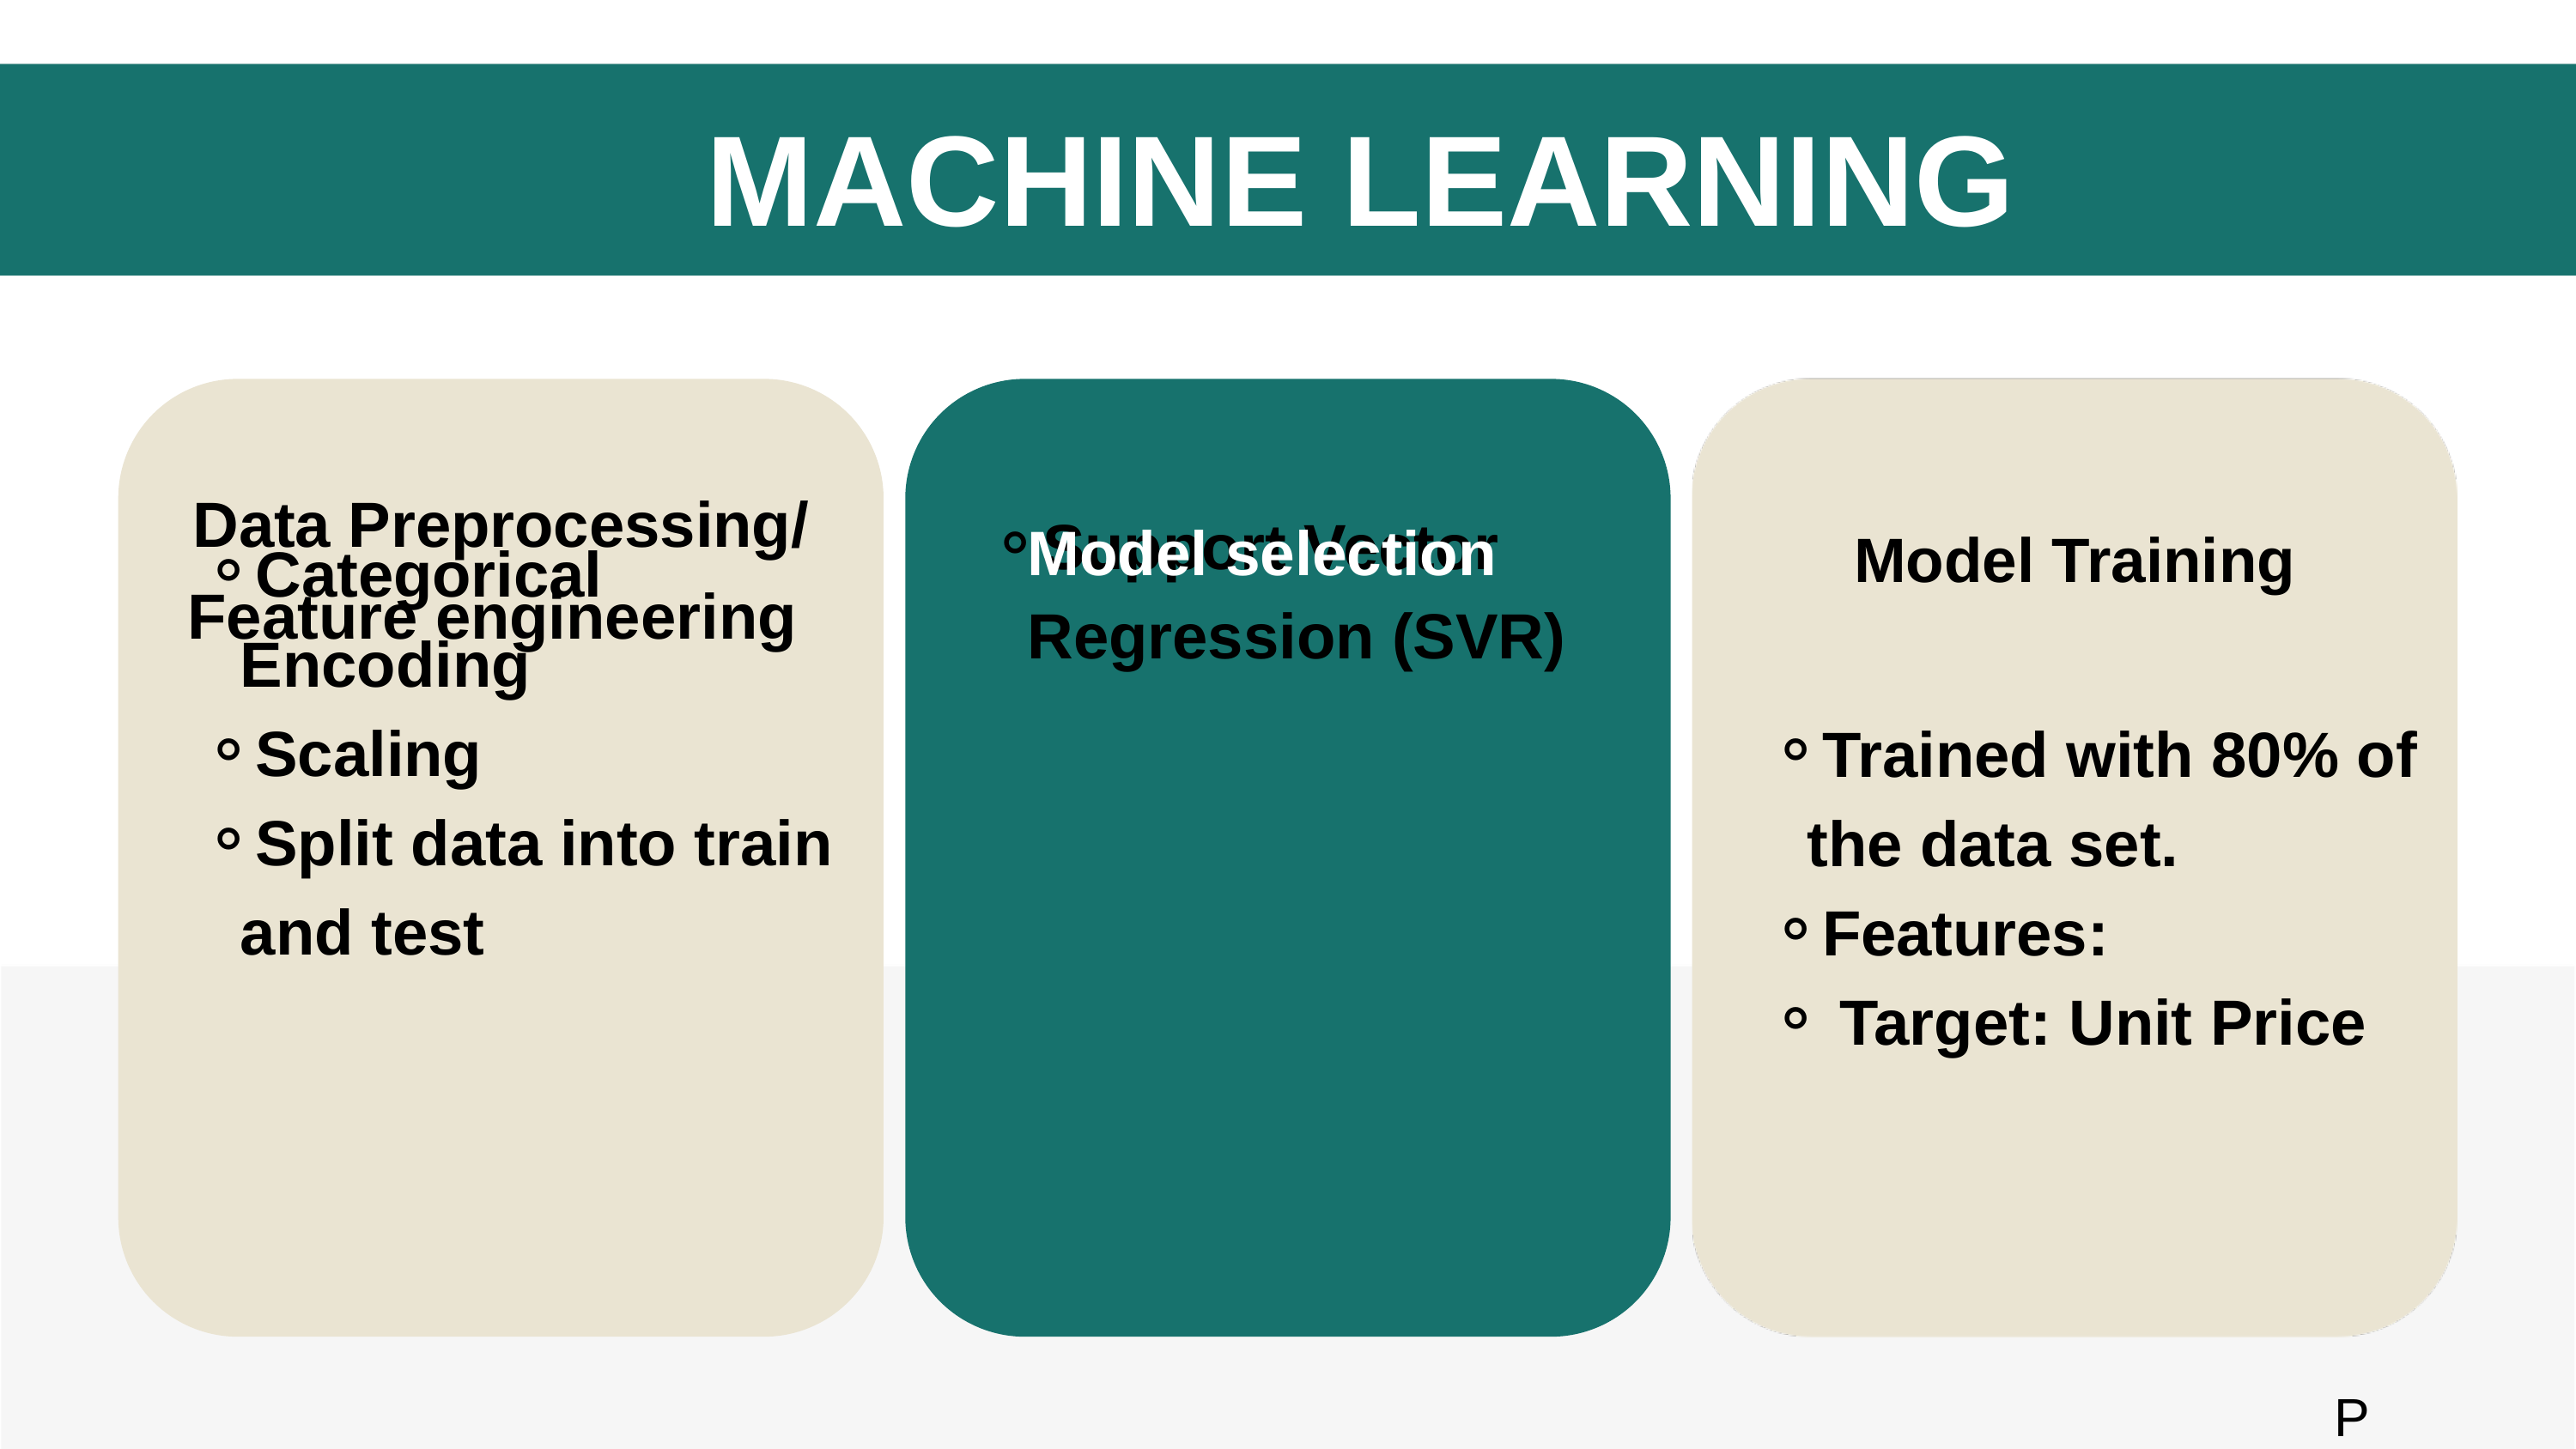

MACHINE LEARNING

Support Vector Regression (SVR)

Categorical Encoding
Scaling
Split data into train and test

Data Preprocessing/ Feature engineering

Model selection

Model Training
Trained with 80% of the data set.
Features:
 Target: Unit Price

Page 18